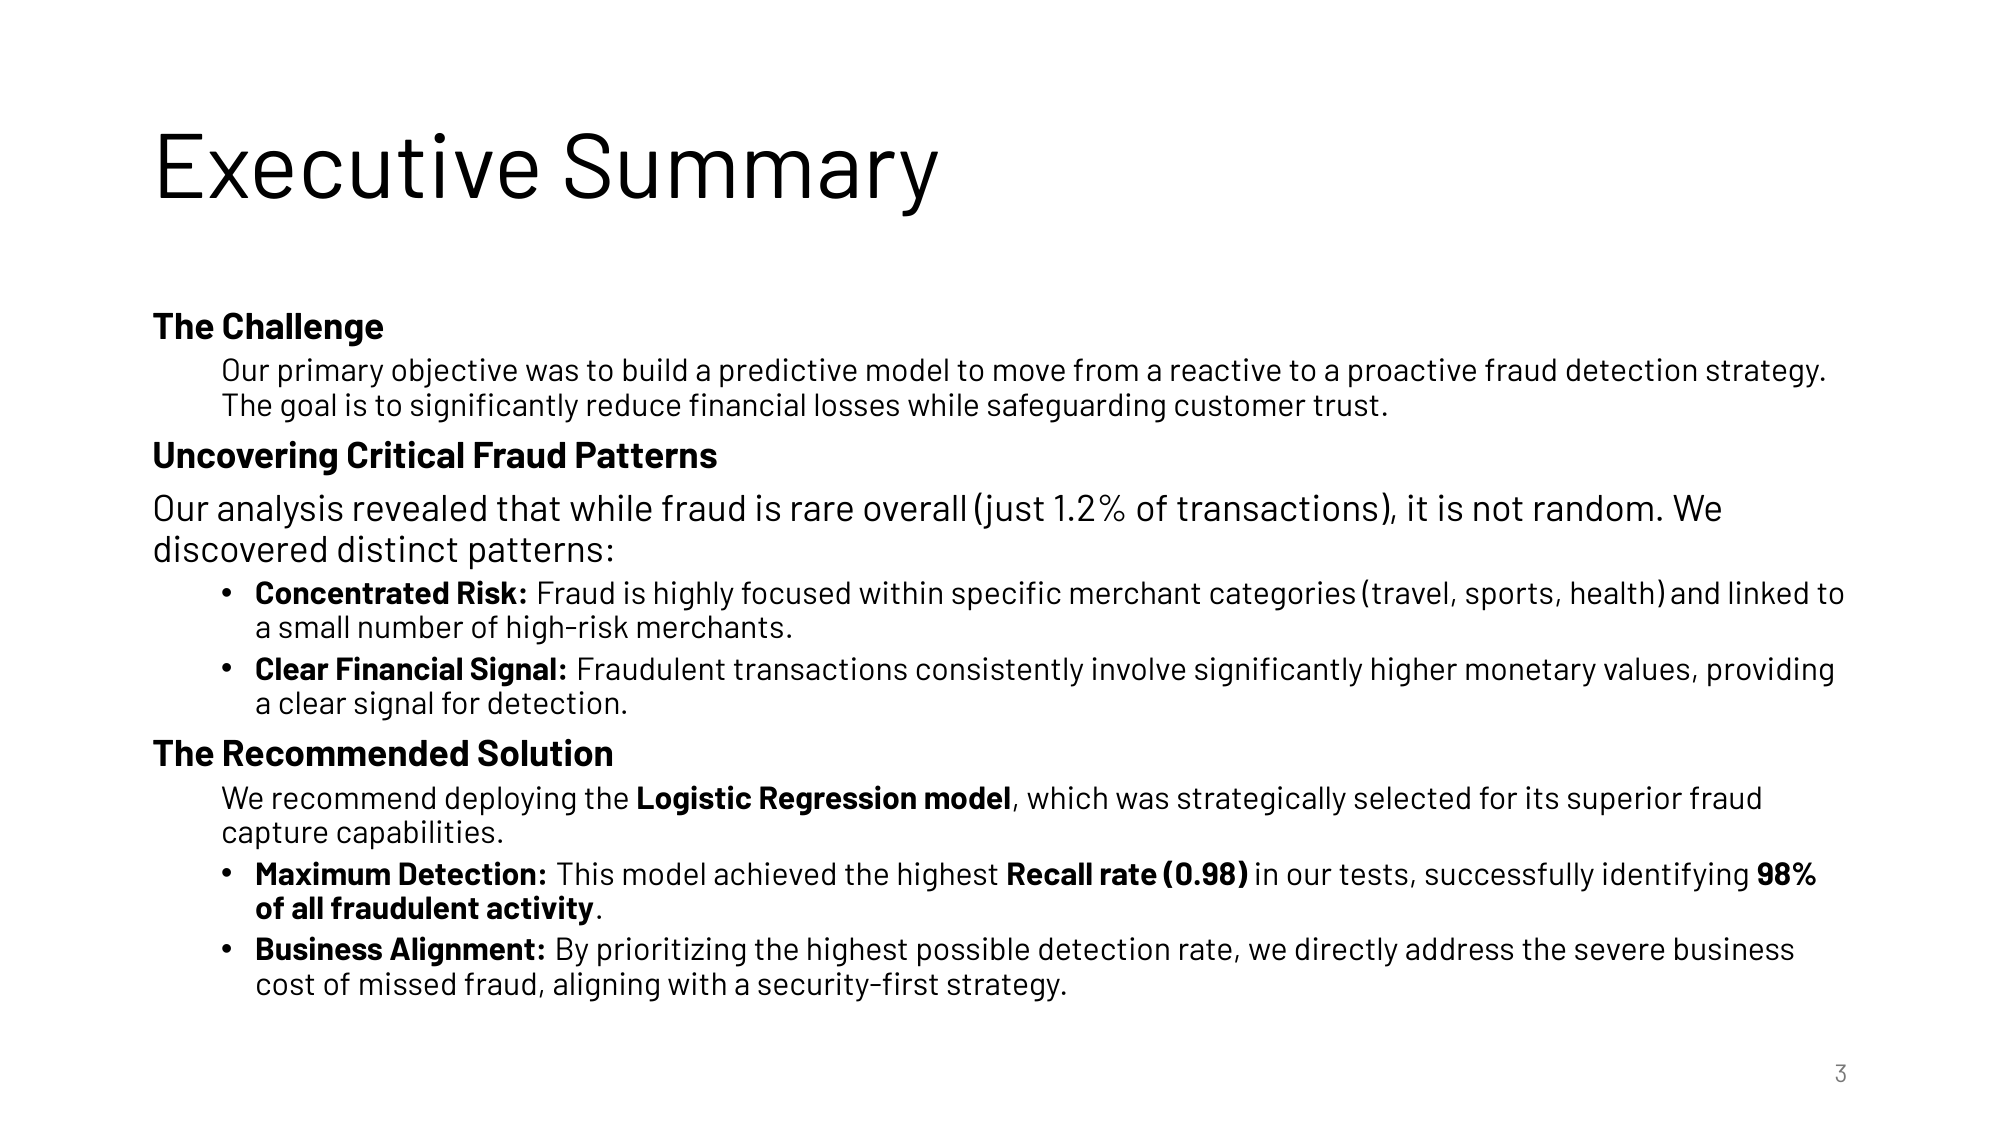

# Executive Summary
The Challenge
Our primary objective was to build a predictive model to move from a reactive to a proactive fraud detection strategy. The goal is to significantly reduce financial losses while safeguarding customer trust.
Uncovering Critical Fraud Patterns
Our analysis revealed that while fraud is rare overall (just 1.2% of transactions), it is not random. We discovered distinct patterns:
Concentrated Risk: Fraud is highly focused within specific merchant categories (travel, sports, health) and linked to a small number of high-risk merchants.
Clear Financial Signal: Fraudulent transactions consistently involve significantly higher monetary values, providing a clear signal for detection.
The Recommended Solution
We recommend deploying the Logistic Regression model, which was strategically selected for its superior fraud capture capabilities.
Maximum Detection: This model achieved the highest Recall rate (0.98) in our tests, successfully identifying 98% of all fraudulent activity.
Business Alignment: By prioritizing the highest possible detection rate, we directly address the severe business cost of missed fraud, aligning with a security-first strategy.

3